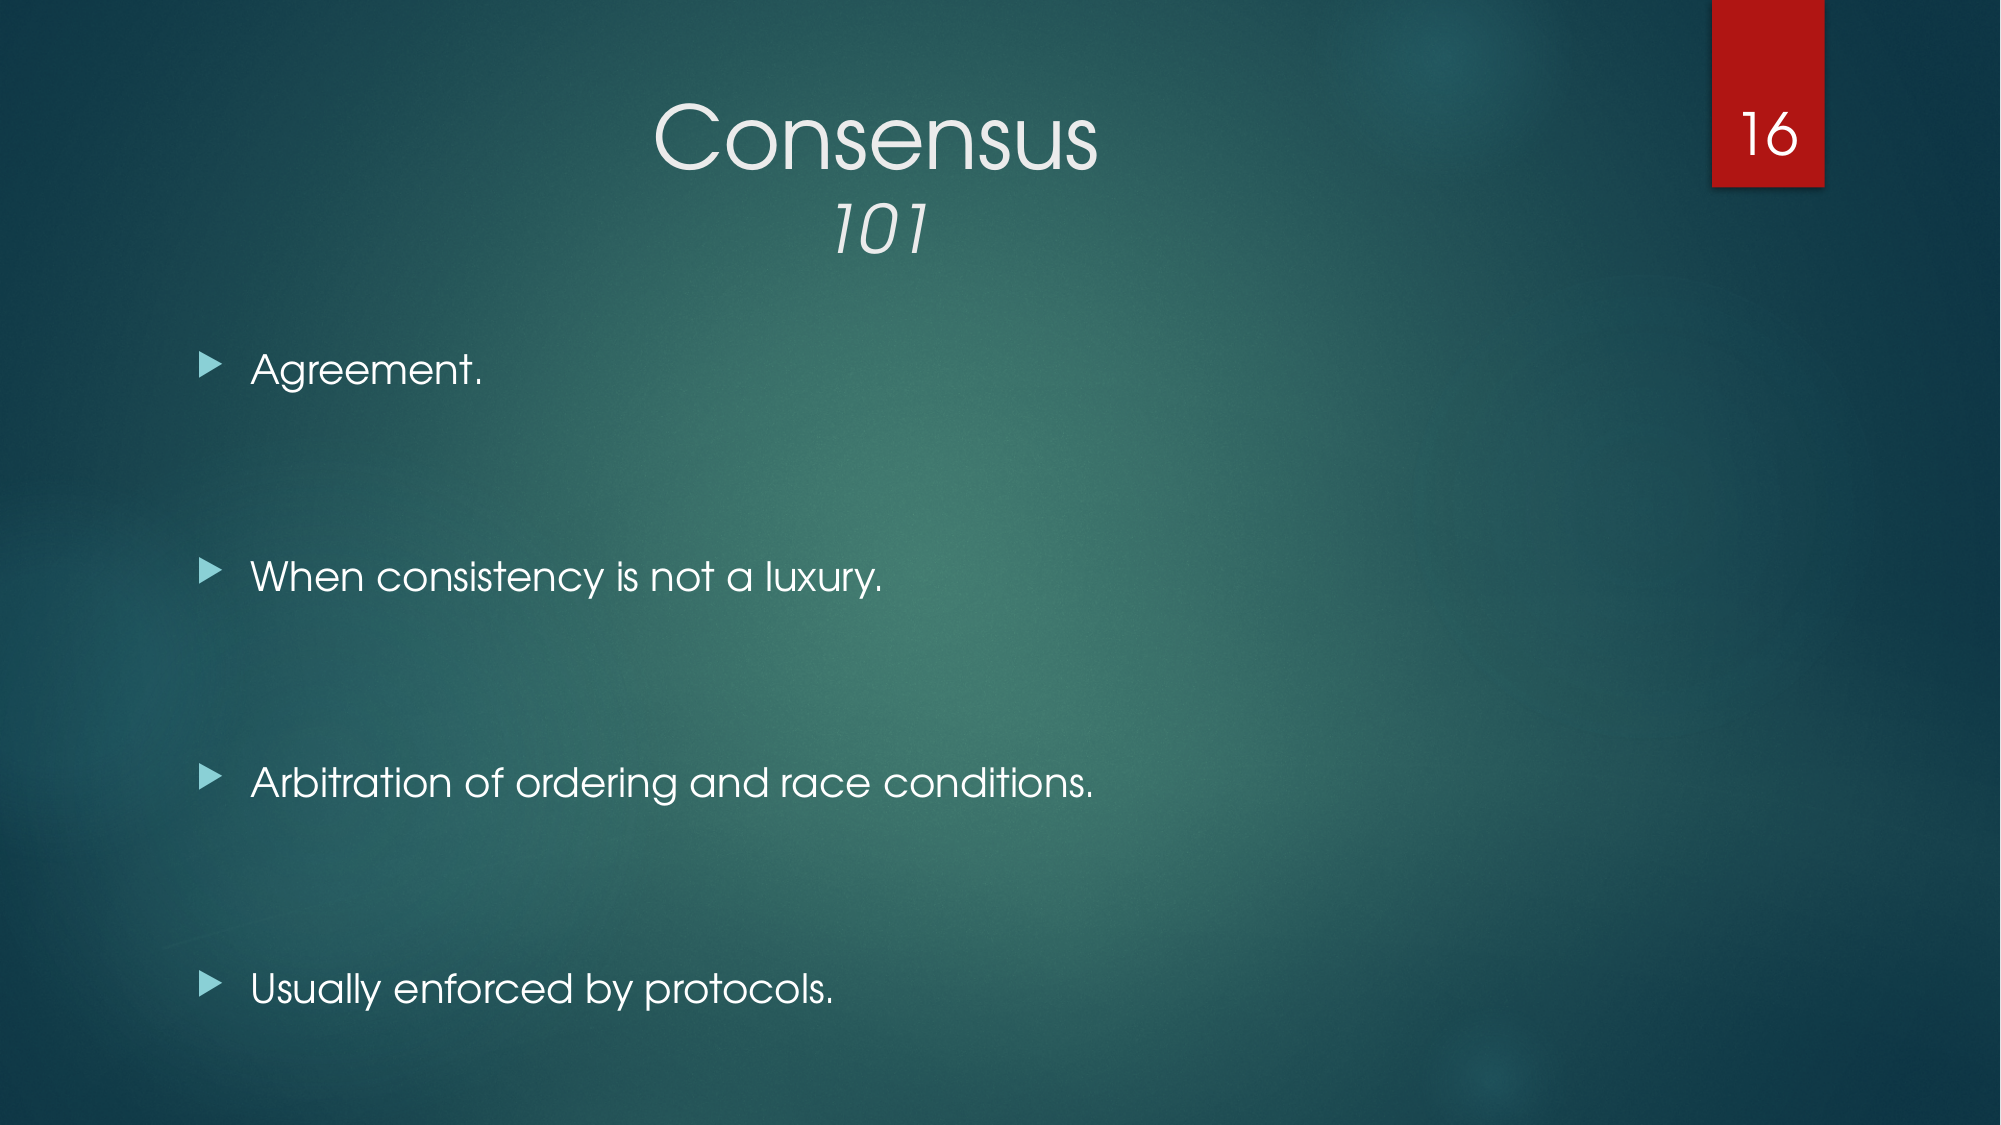

16
# Consensus 101
Agreement.

When consistency is not a luxury.

Arbitration of ordering and race conditions.

Usually enforced by protocols.